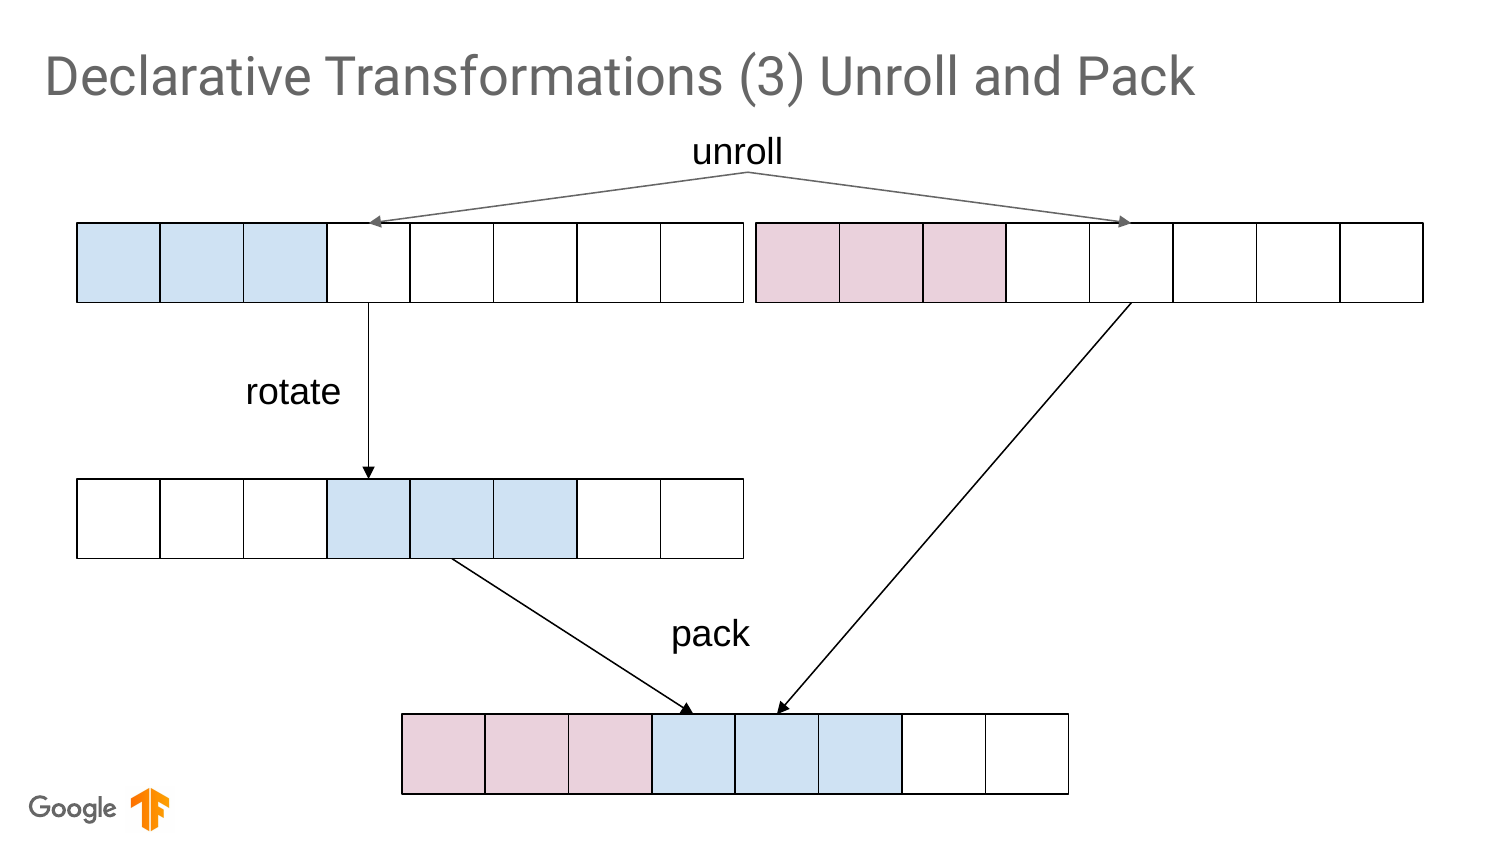

# Declarative Transformations (3) Unroll and Pack
unroll

rotate

pack